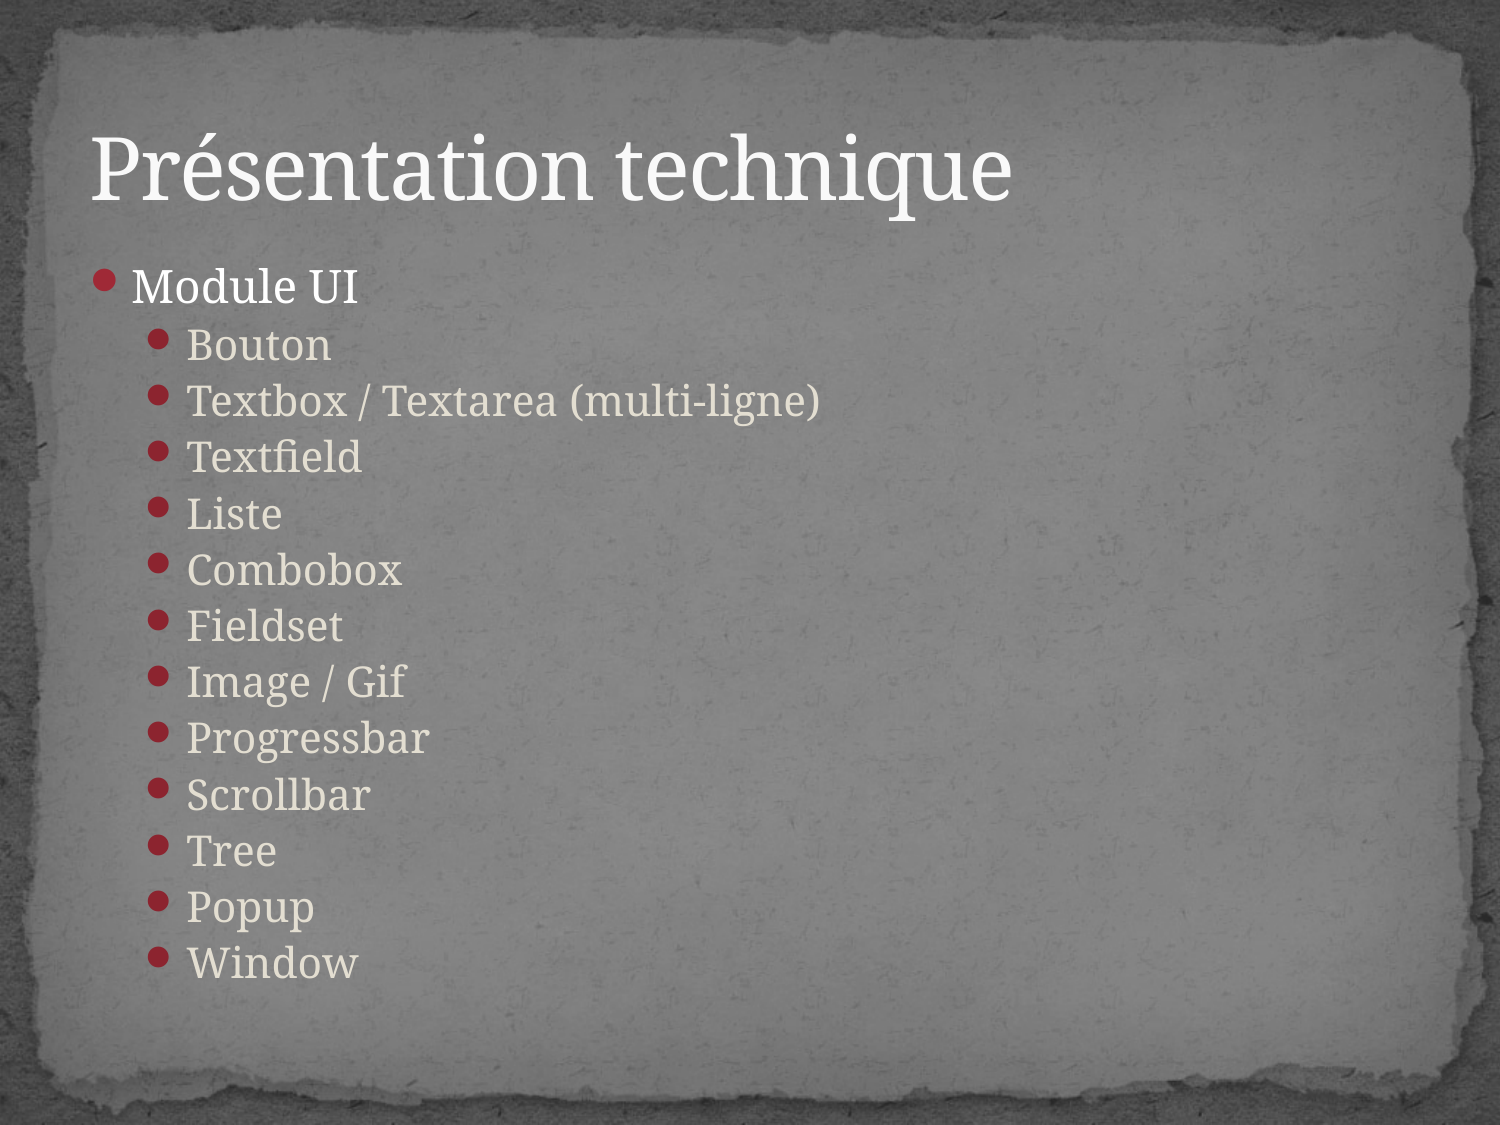

# Présentation technique
Module UI
Bouton
Textbox / Textarea (multi-ligne)
Textfield
Liste
Combobox
Fieldset
Image / Gif
Progressbar
Scrollbar
Tree
Popup
Window